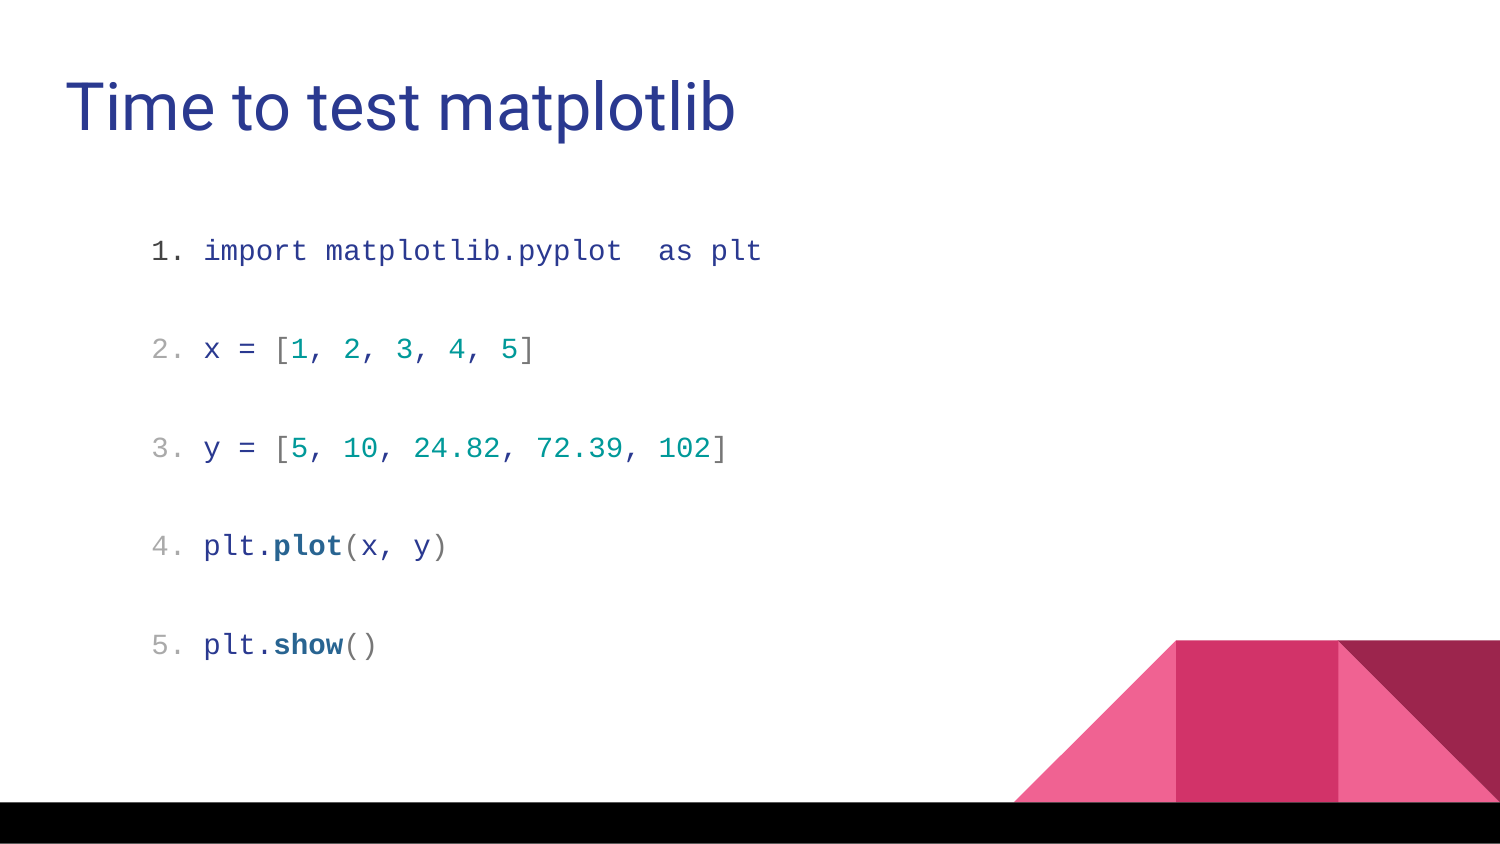

Time to test matplotlib
import matplotlib.pyplot  as plt

x = [1, 2, 3, 4, 5]

y = [5, 10, 24.82, 72.39, 102]

plt.plot(x, y)

plt.show()